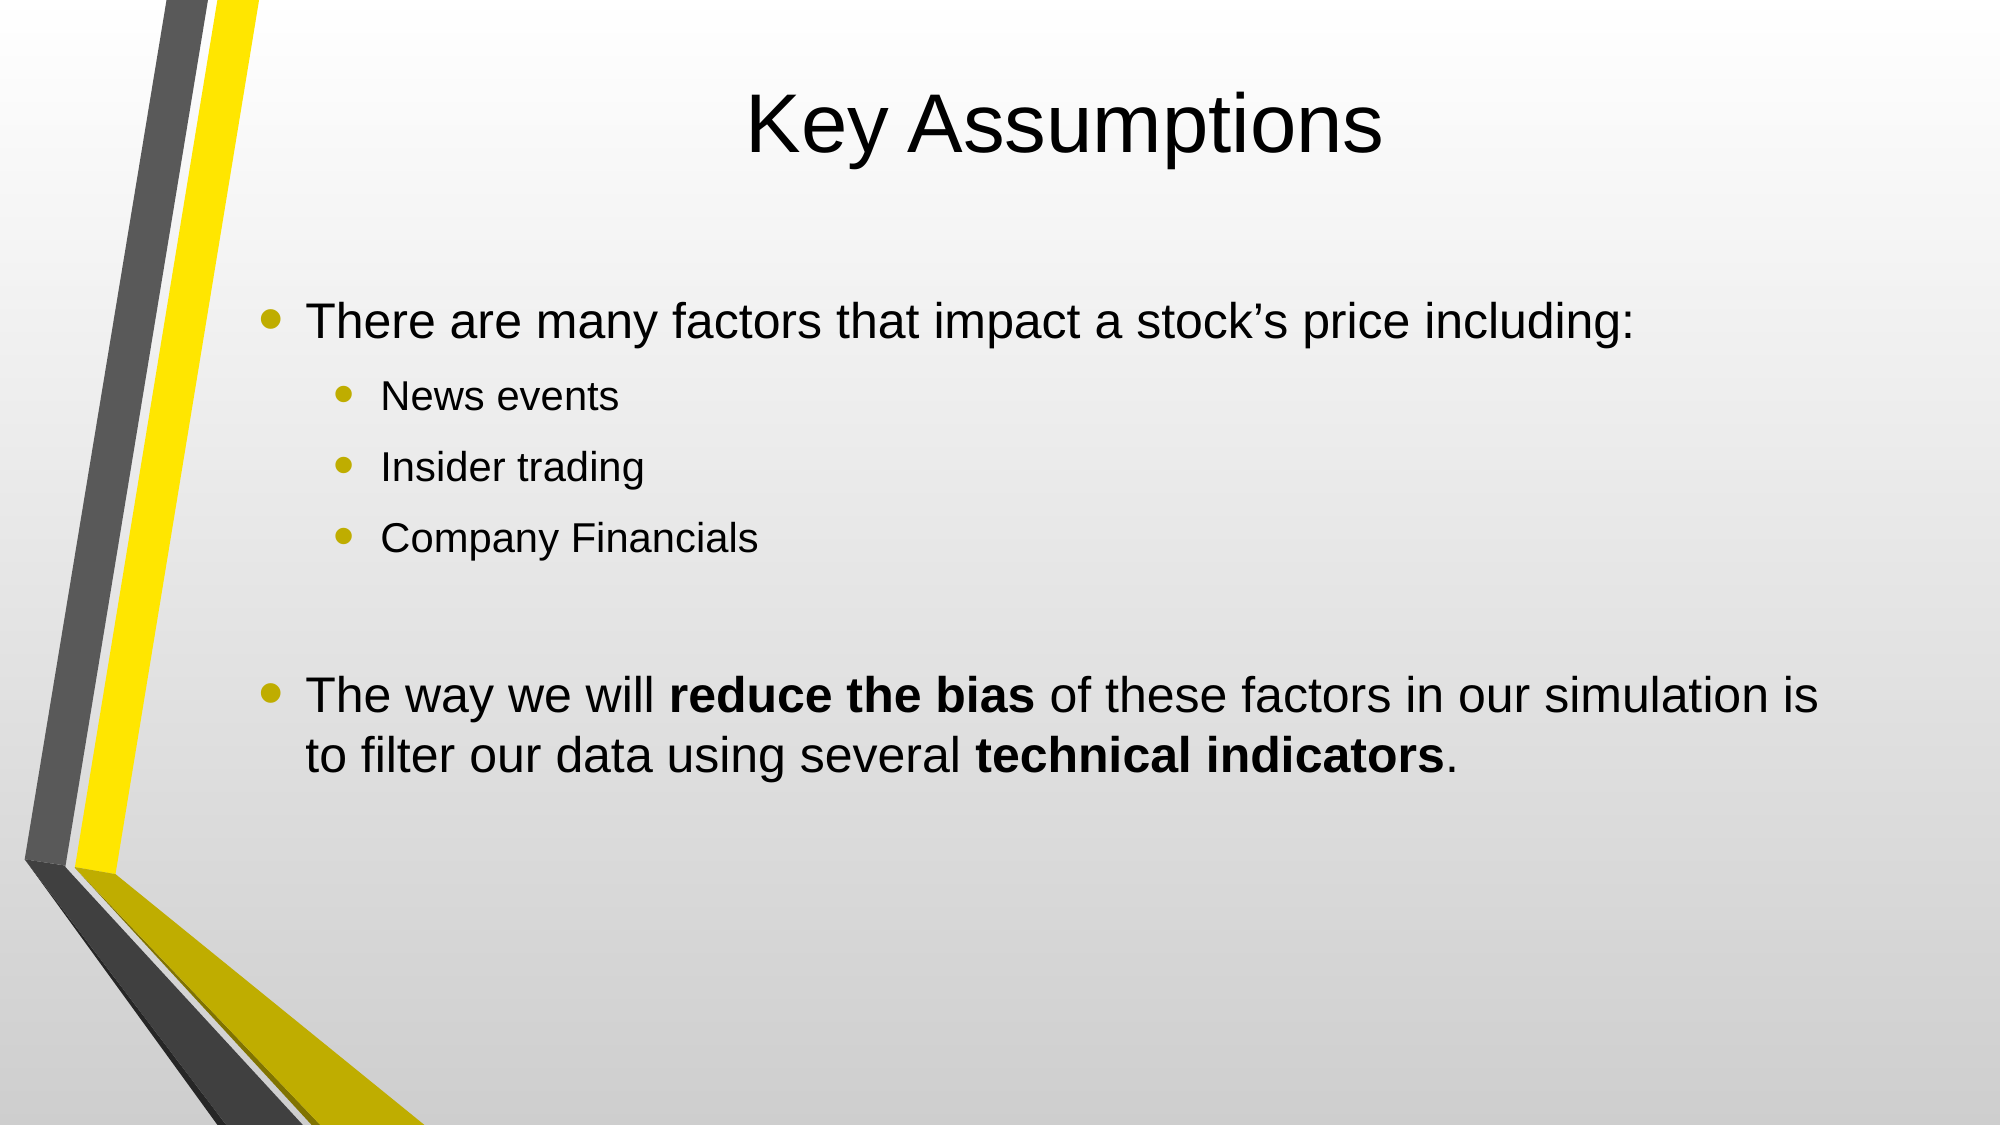

# Key Assumptions
There are many factors that impact a stock’s price including:
News events
Insider trading
Company Financials

The way we will reduce the bias of these factors in our simulation is to filter our data using several technical indicators.